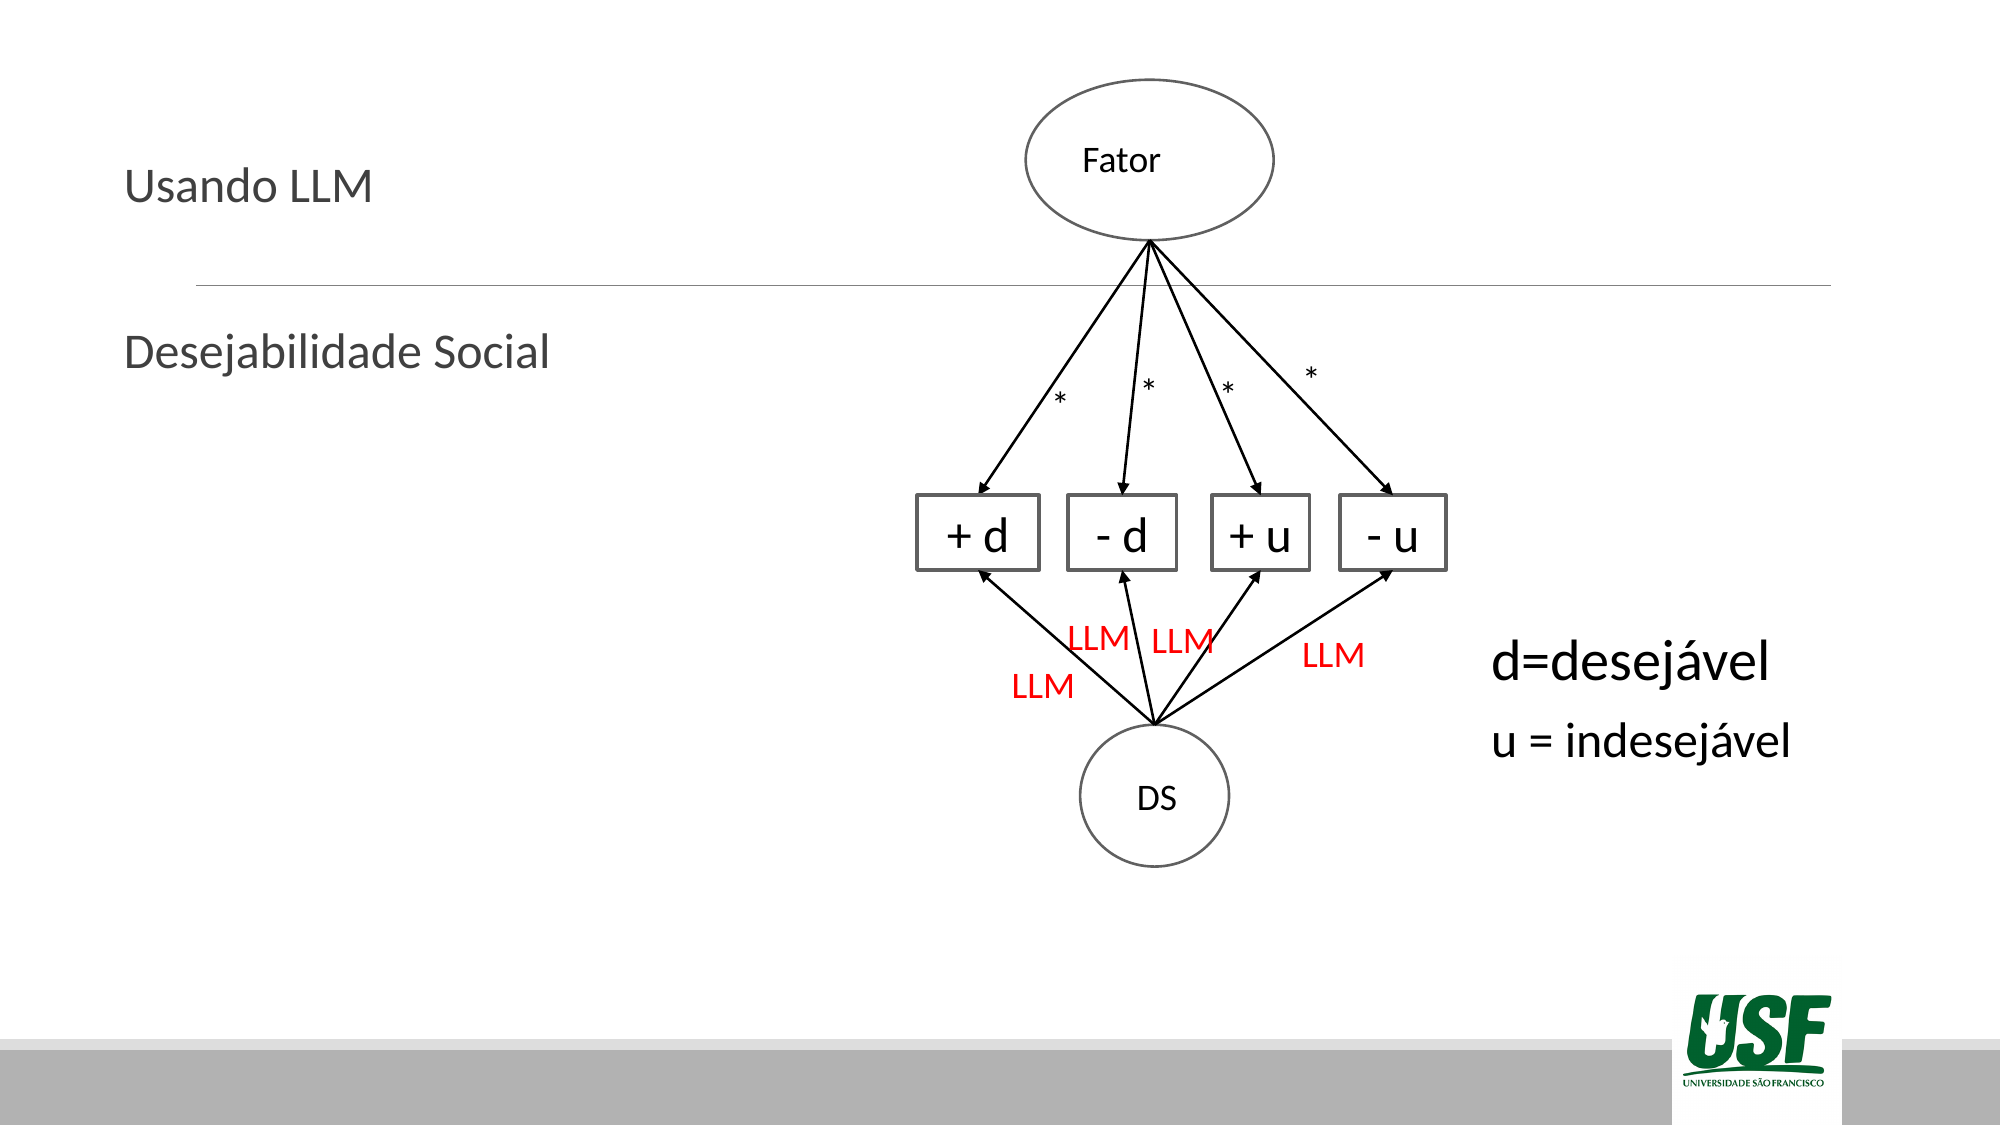

Fator
Usando LLM

Desejabilidade Social

*
*
*
*
- d
- u
+ u
+ d
LLM
LLM
LLM
d=desejável
u = indesejável

LLM

DS